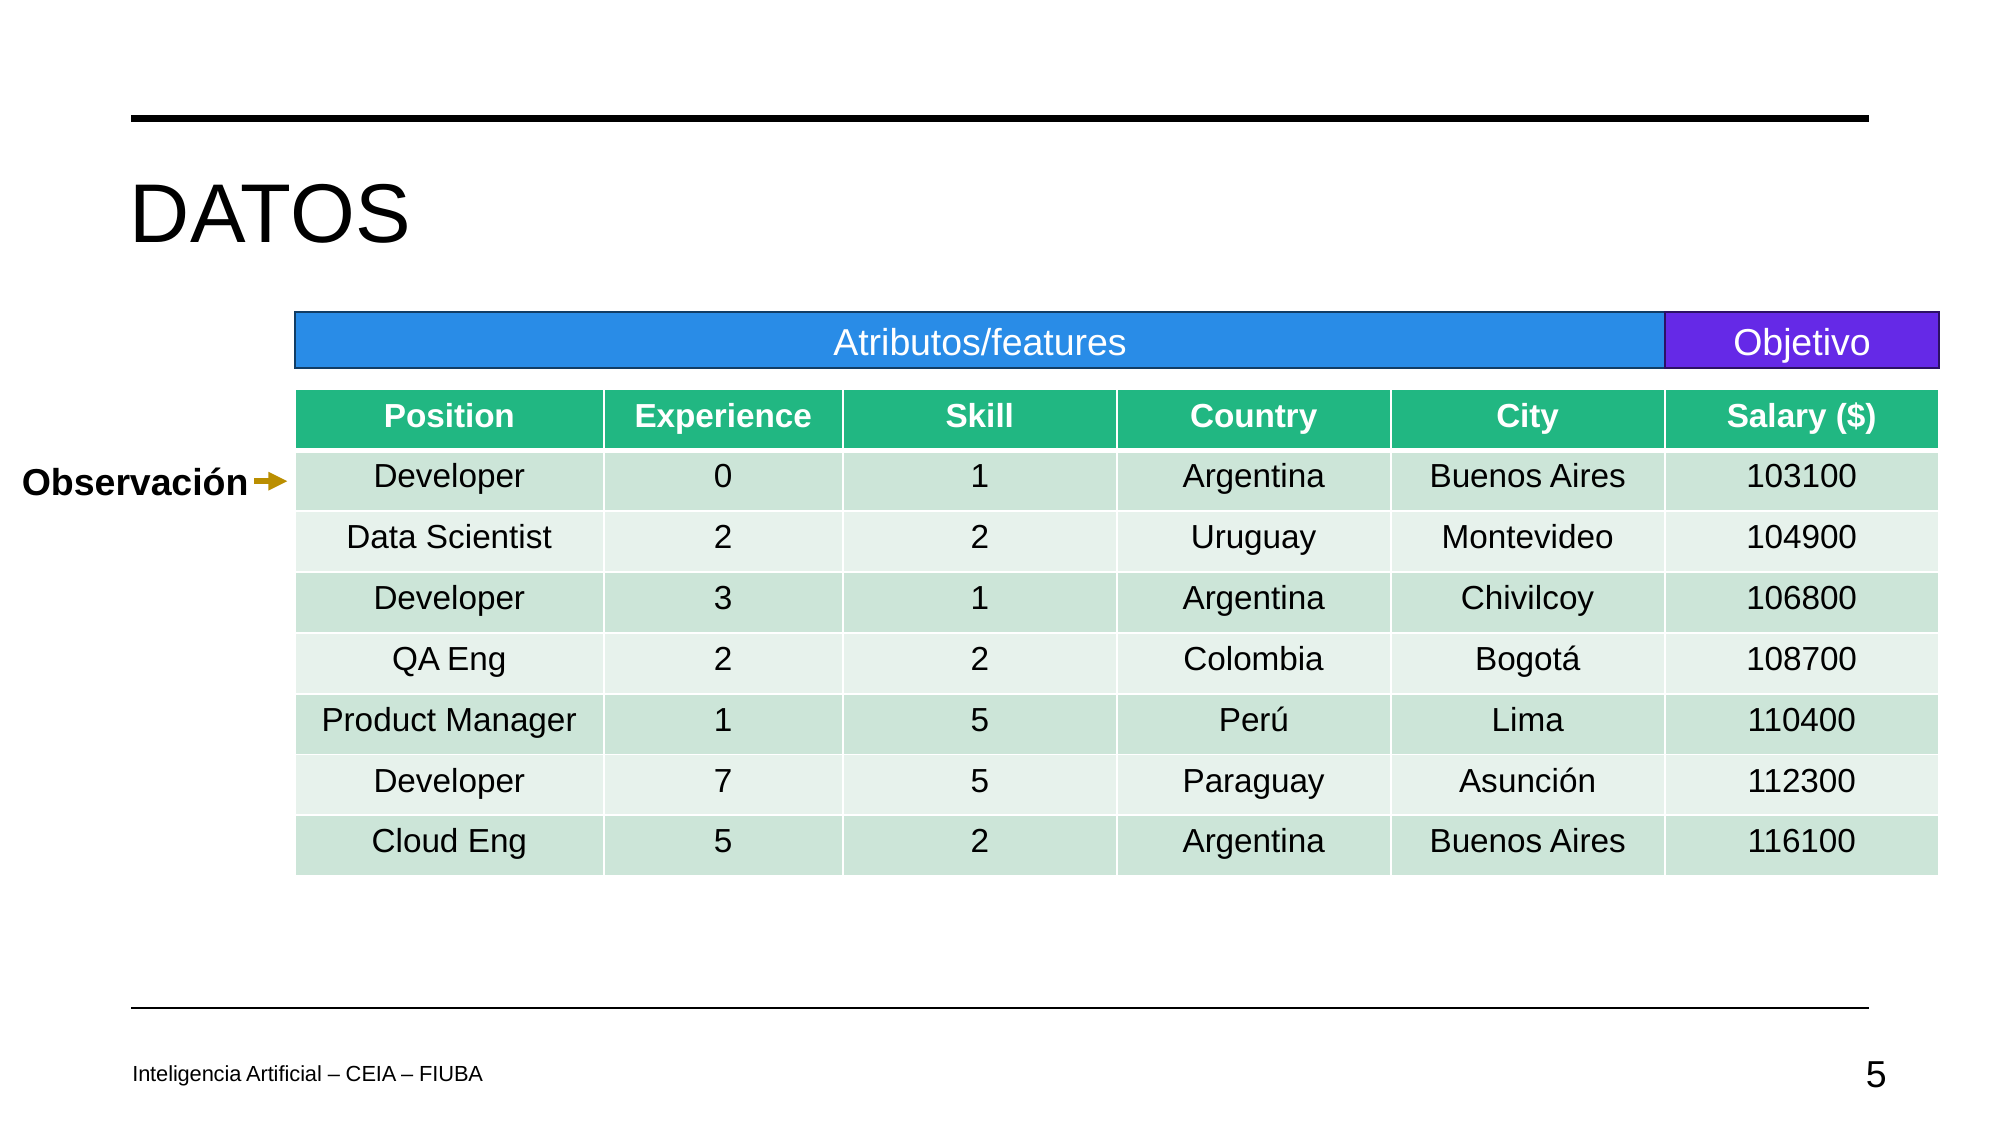

# Datos
Atributos/features
Objetivo
| Position | Experience | Skill | Country | City | Salary ($) |
| --- | --- | --- | --- | --- | --- |
| Developer | 0 | 1 | Argentina | Buenos Aires | 103100 |
| Data Scientist | 2 | 2 | Uruguay | Montevideo | 104900 |
| Developer | 3 | 1 | Argentina | Chivilcoy | 106800 |
| QA Eng | 2 | 2 | Colombia | Bogotá | 108700 |
| Product Manager | 1 | 5 | Perú | Lima | 110400 |
| Developer | 7 | 5 | Paraguay | Asunción | 112300 |
| Cloud Eng | 5 | 2 | Argentina | Buenos Aires | 116100 |
Observación
Inteligencia Artificial – CEIA – FIUBA
5